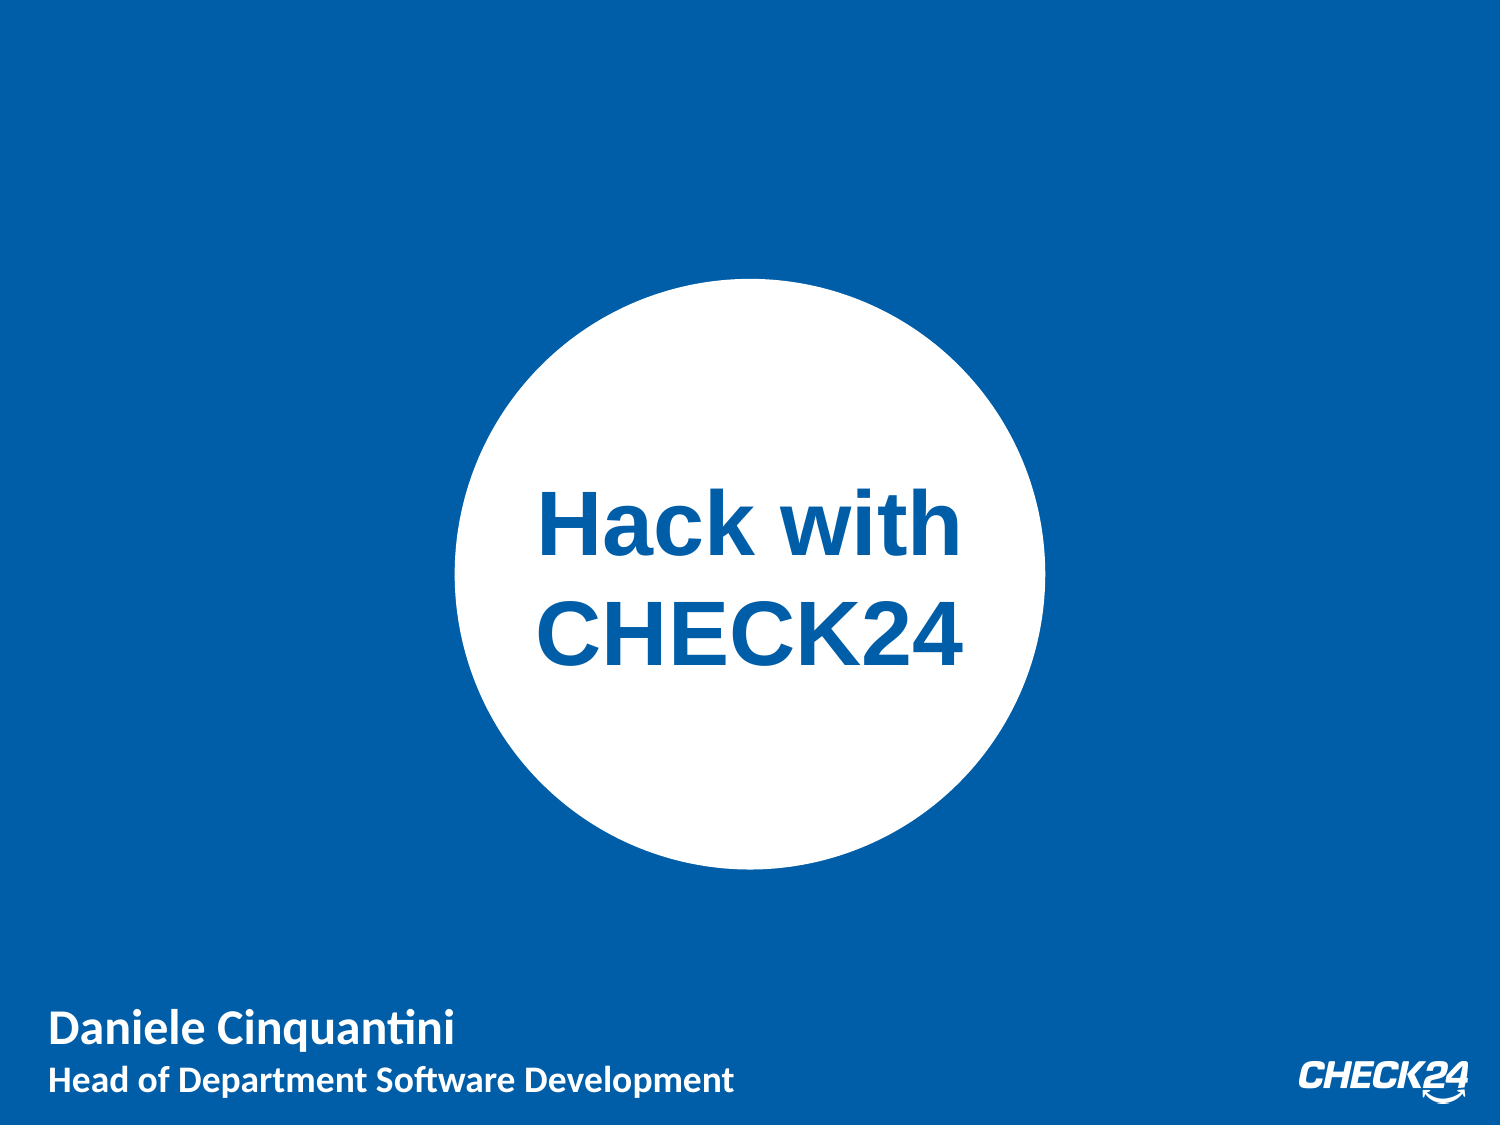

Hack with
CHECK24
Daniele Cinquantini
Head of Department Software Development